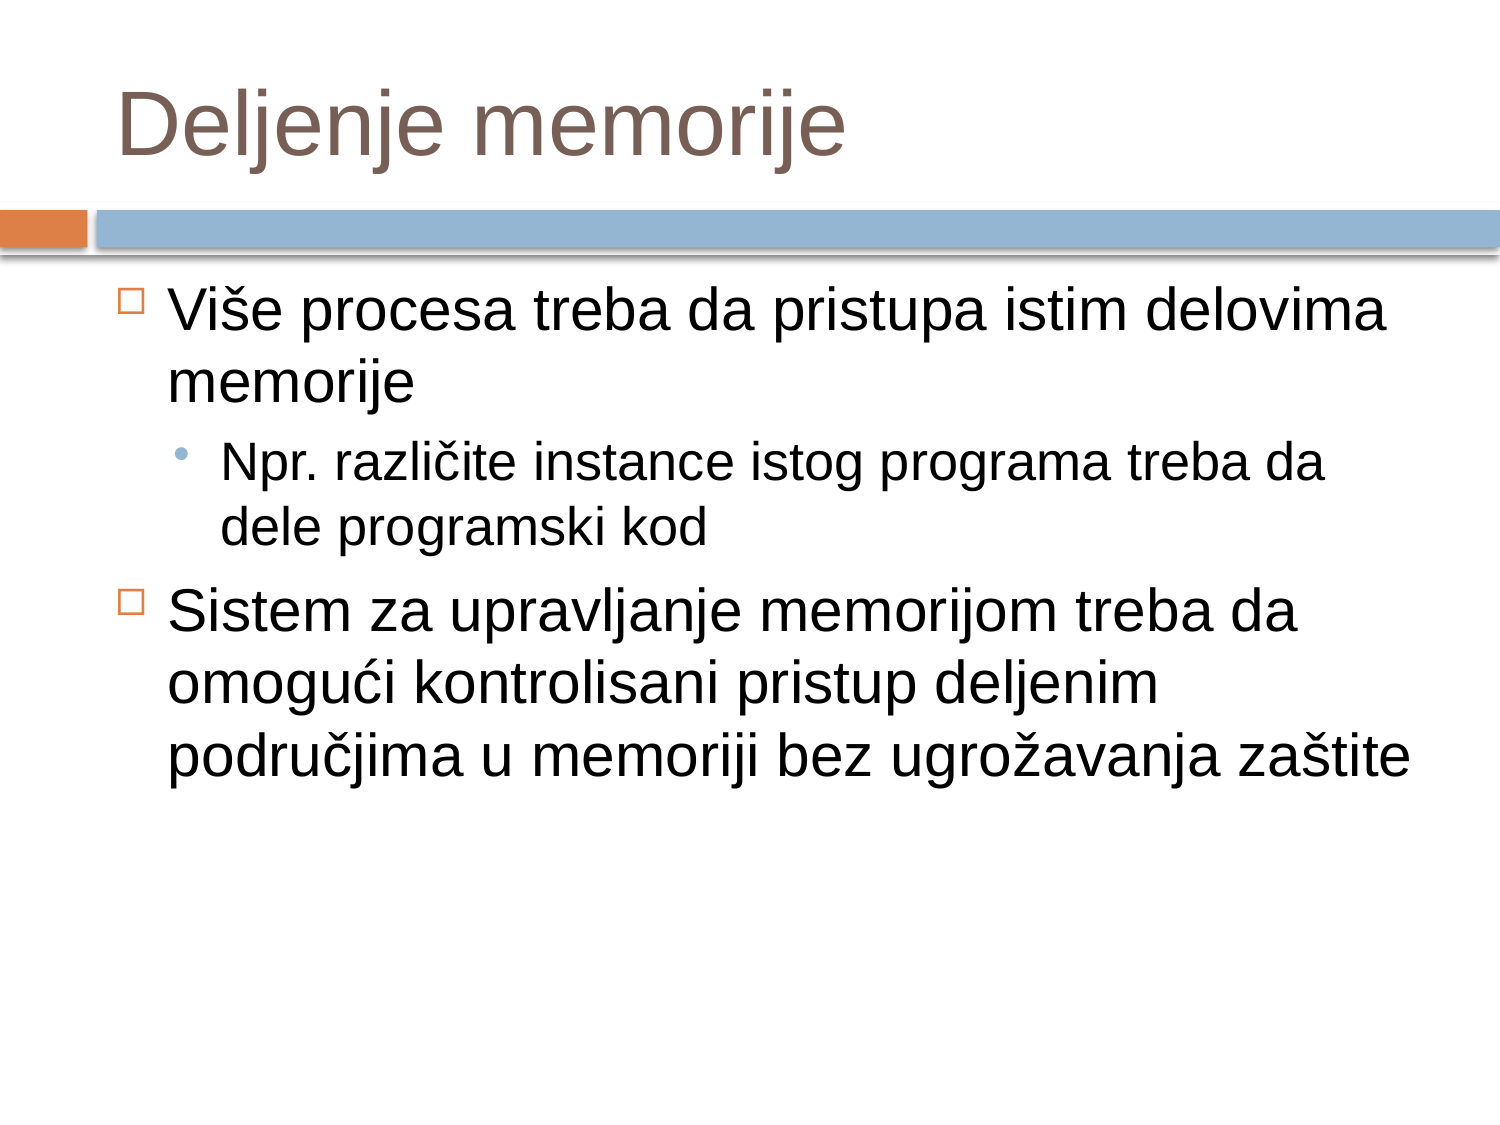

# Deljenje memorije
Više procesa treba da pristupa istim delovima memorije
Npr. različite instance istog programa treba da dele programski kod
Sistem za upravljanje memorijom treba da omogući kontrolisani pristup deljenim područjima u memoriji bez ugrožavanja zaštite